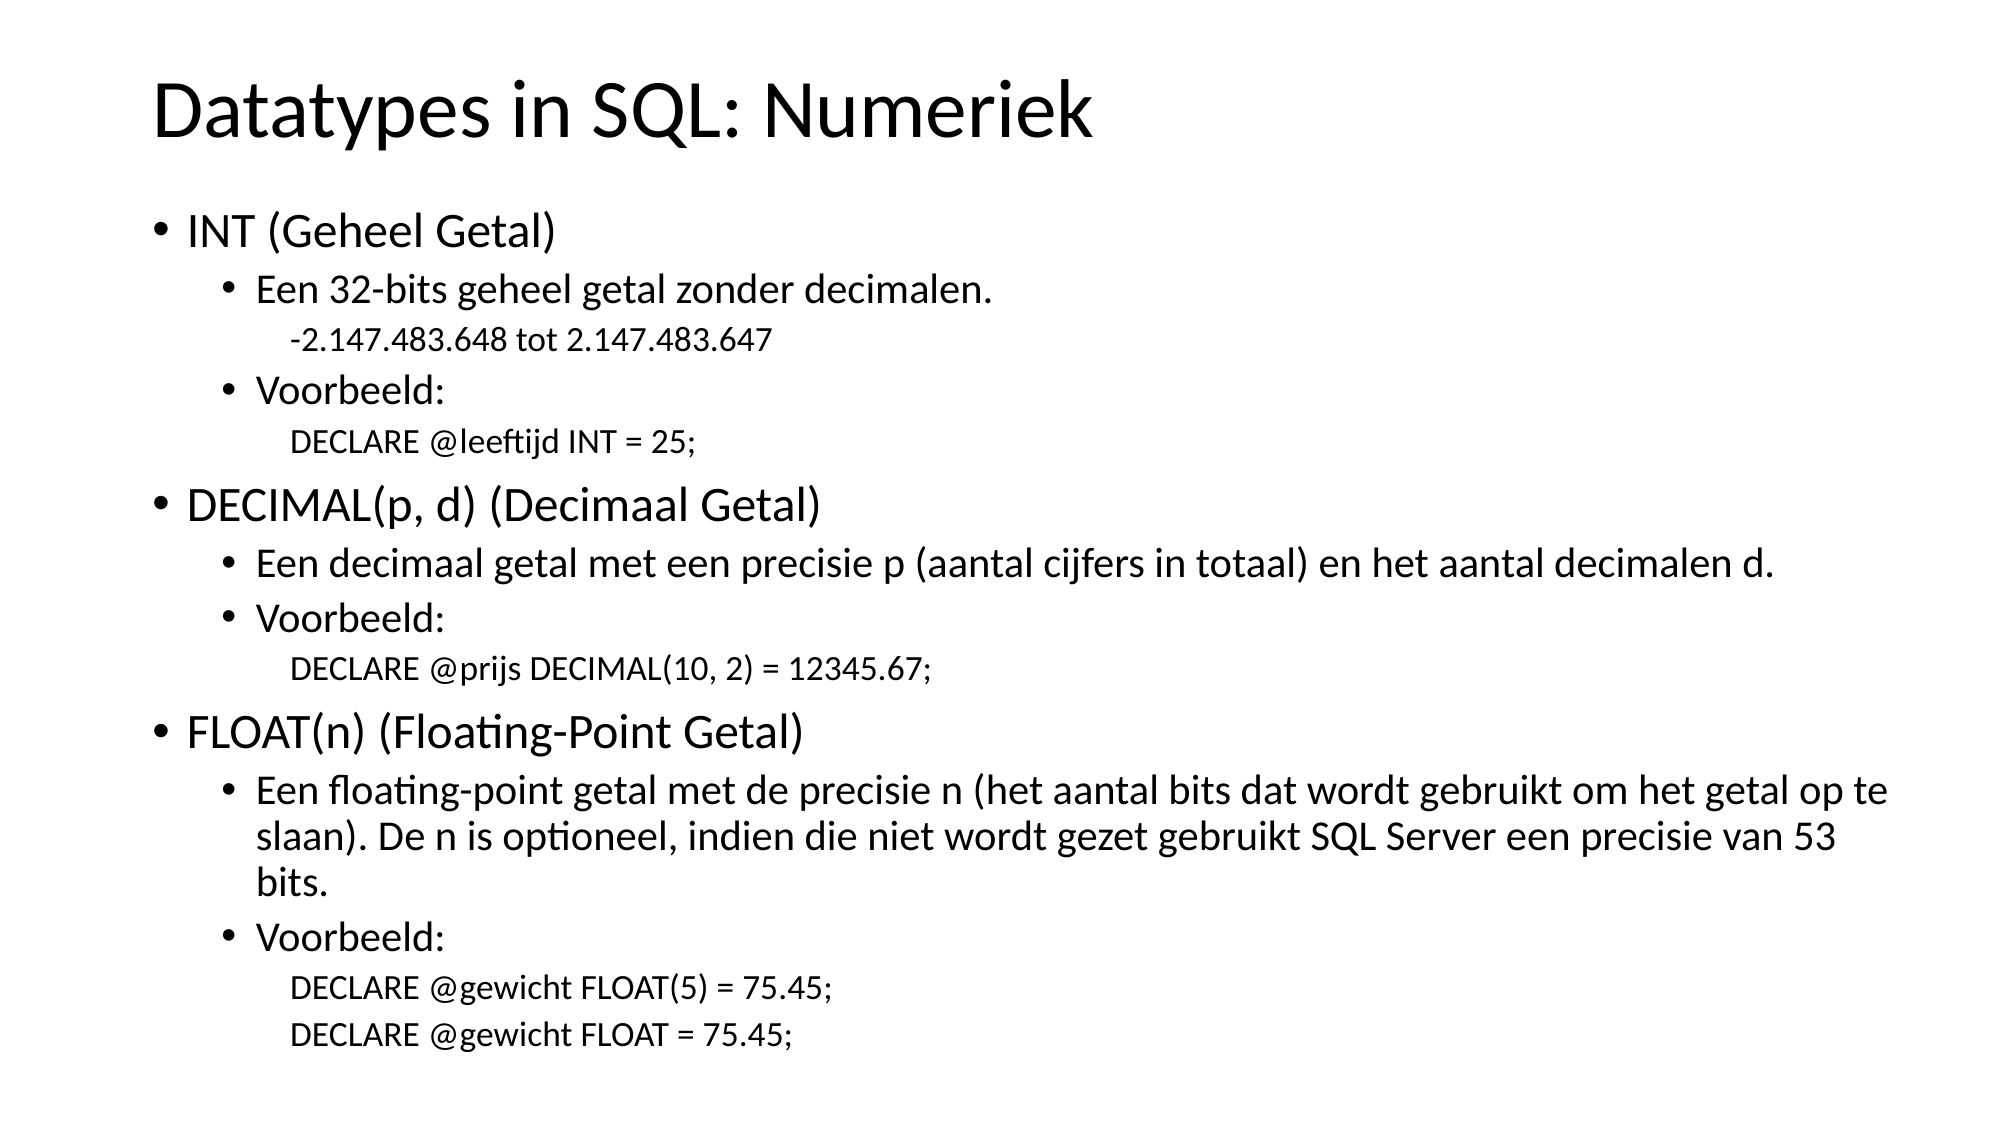

# Datatypes in SQL: Numeriek
INT (Geheel Getal)
Een 32-bits geheel getal zonder decimalen.
-2.147.483.648 tot 2.147.483.647
Voorbeeld:
DECLARE @leeftijd INT = 25;
DECIMAL(p, d) (Decimaal Getal)
Een decimaal getal met een precisie p (aantal cijfers in totaal) en het aantal decimalen d.
Voorbeeld:
DECLARE @prijs DECIMAL(10, 2) = 12345.67;
FLOAT(n) (Floating-Point Getal)
Een floating-point getal met de precisie n (het aantal bits dat wordt gebruikt om het getal op te slaan). De n is optioneel, indien die niet wordt gezet gebruikt SQL Server een precisie van 53 bits.
Voorbeeld:
DECLARE @gewicht FLOAT(5) = 75.45;
DECLARE @gewicht FLOAT = 75.45;